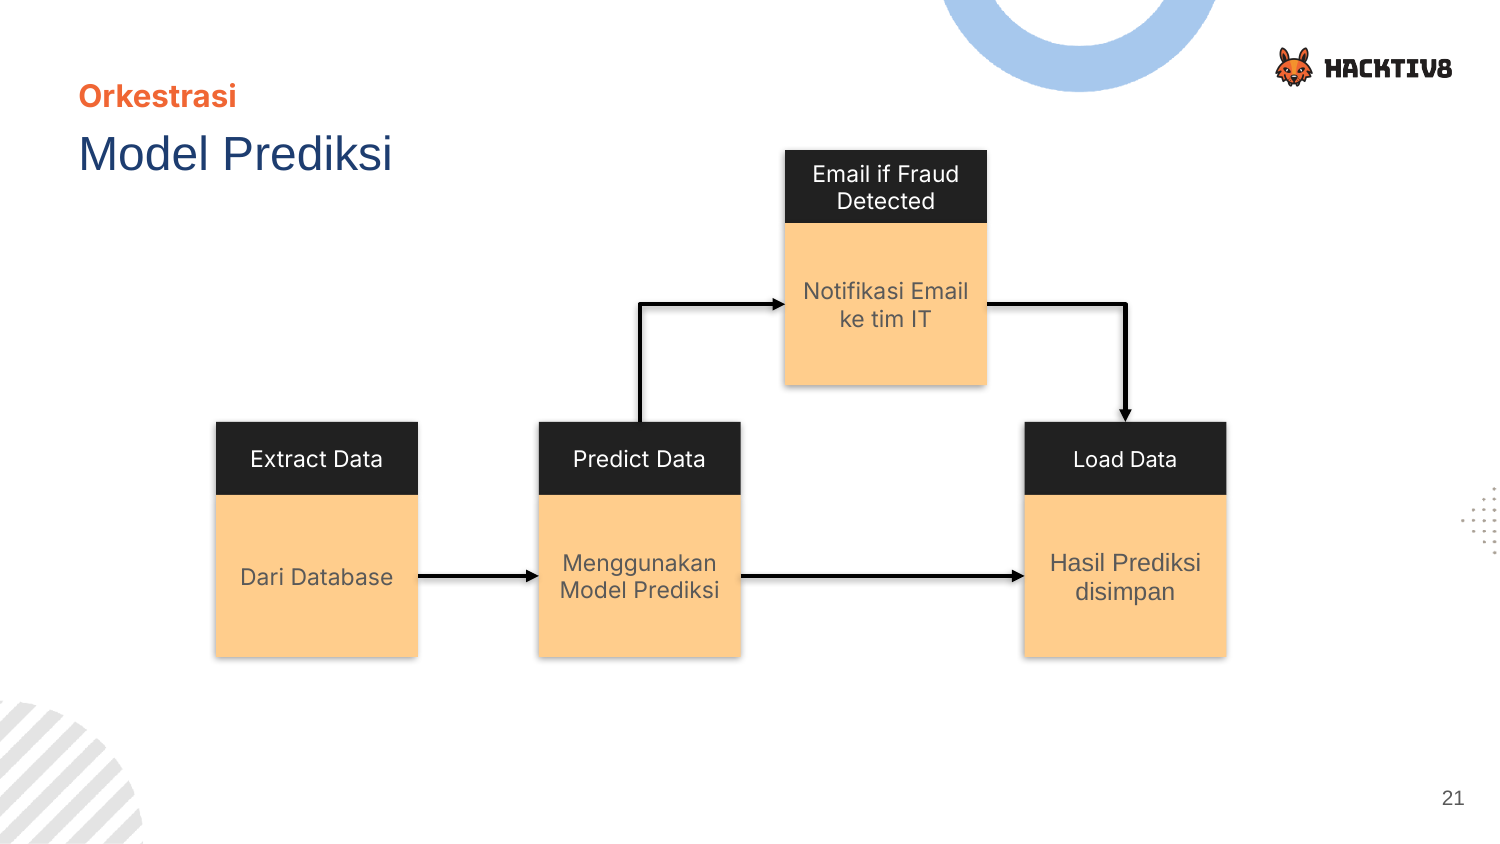

Orkestrasi
Model Prediksi
Email if Fraud Detected
Notifikasi Email ke tim IT
Extract Data
Dari Database
Predict Data
Menggunakan Model Prediksi
Load Data
Hasil Prediksi disimpan
21